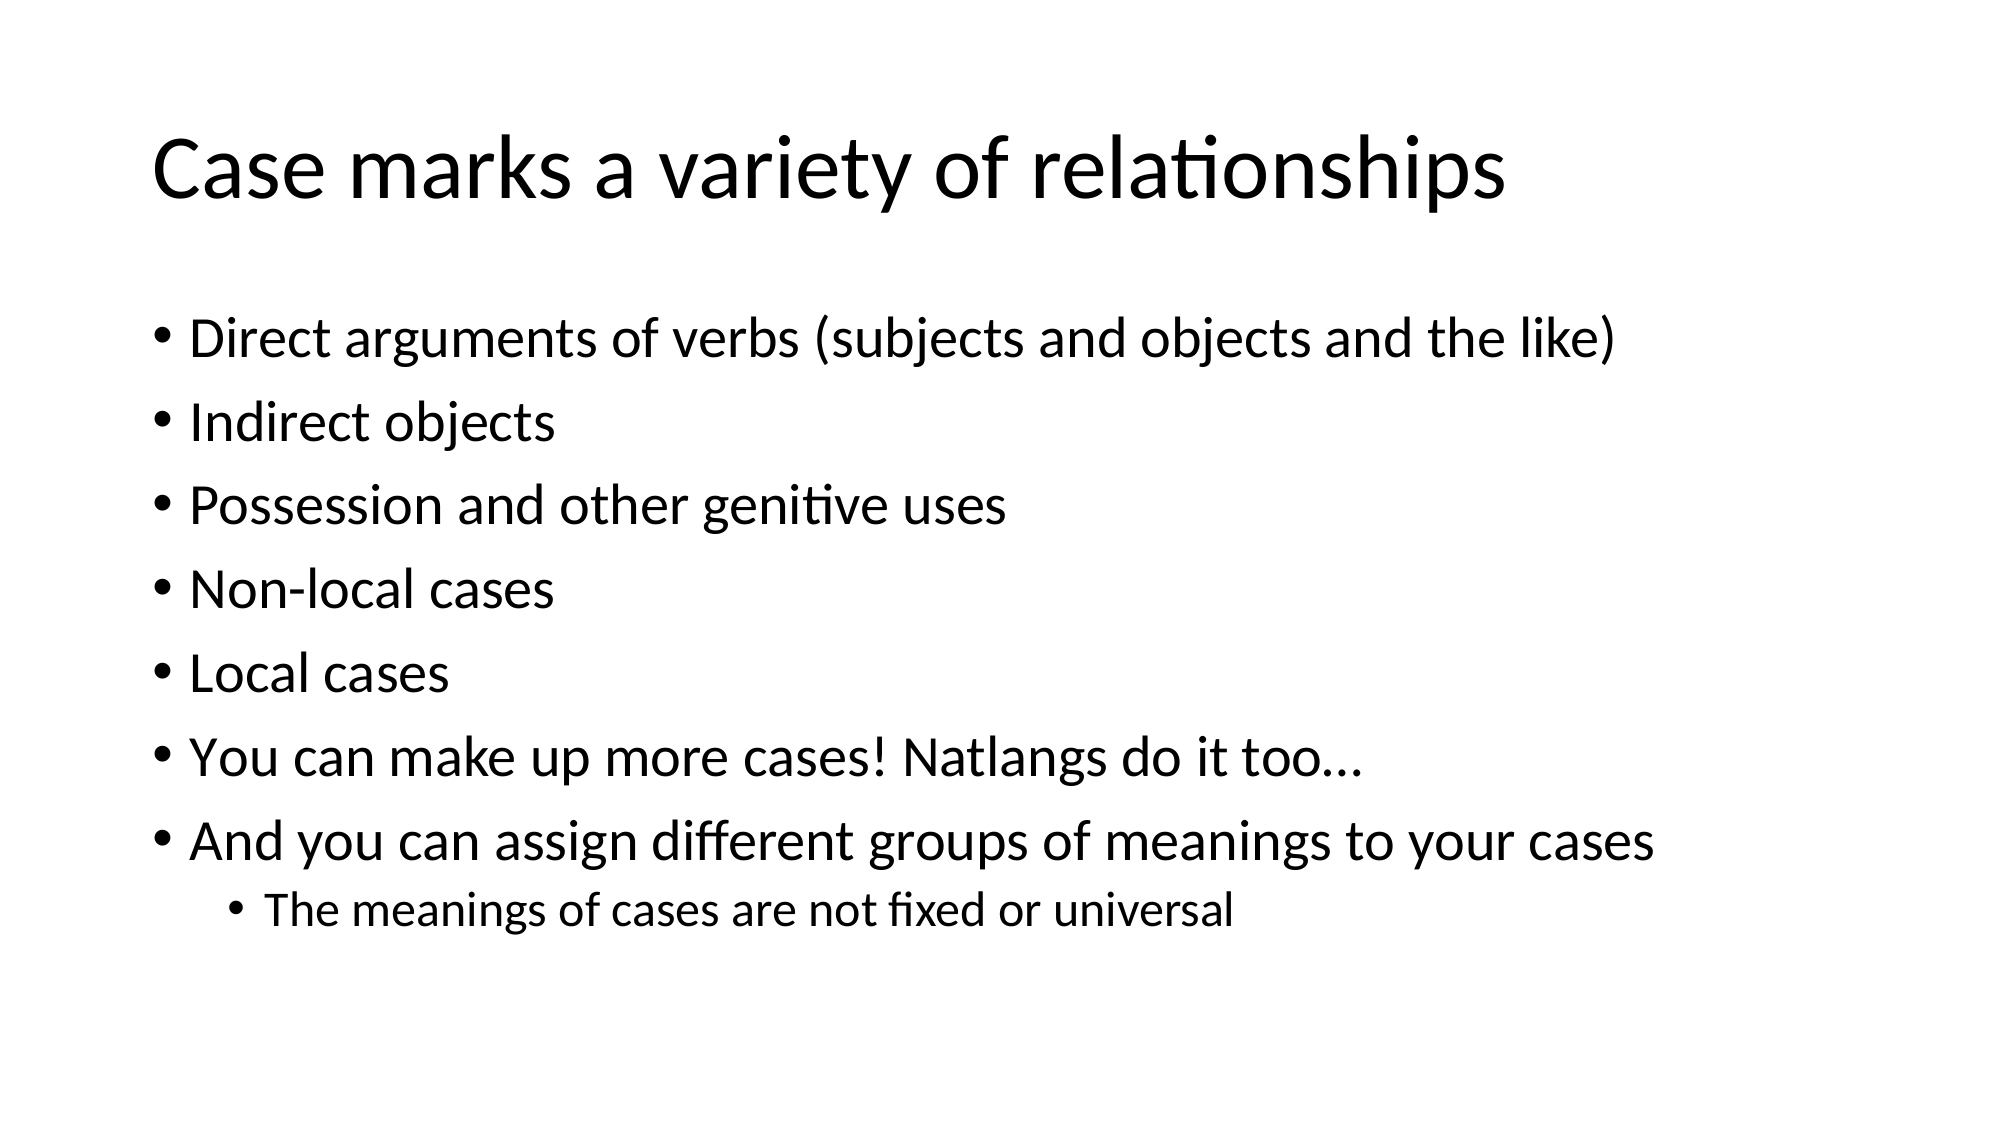

# Case marks a variety of relationships
Direct arguments of verbs (subjects and objects and the like)
Indirect objects
Possession and other genitive uses
Non-local cases
Local cases
You can make up more cases! Natlangs do it too…
And you can assign different groups of meanings to your cases
The meanings of cases are not fixed or universal